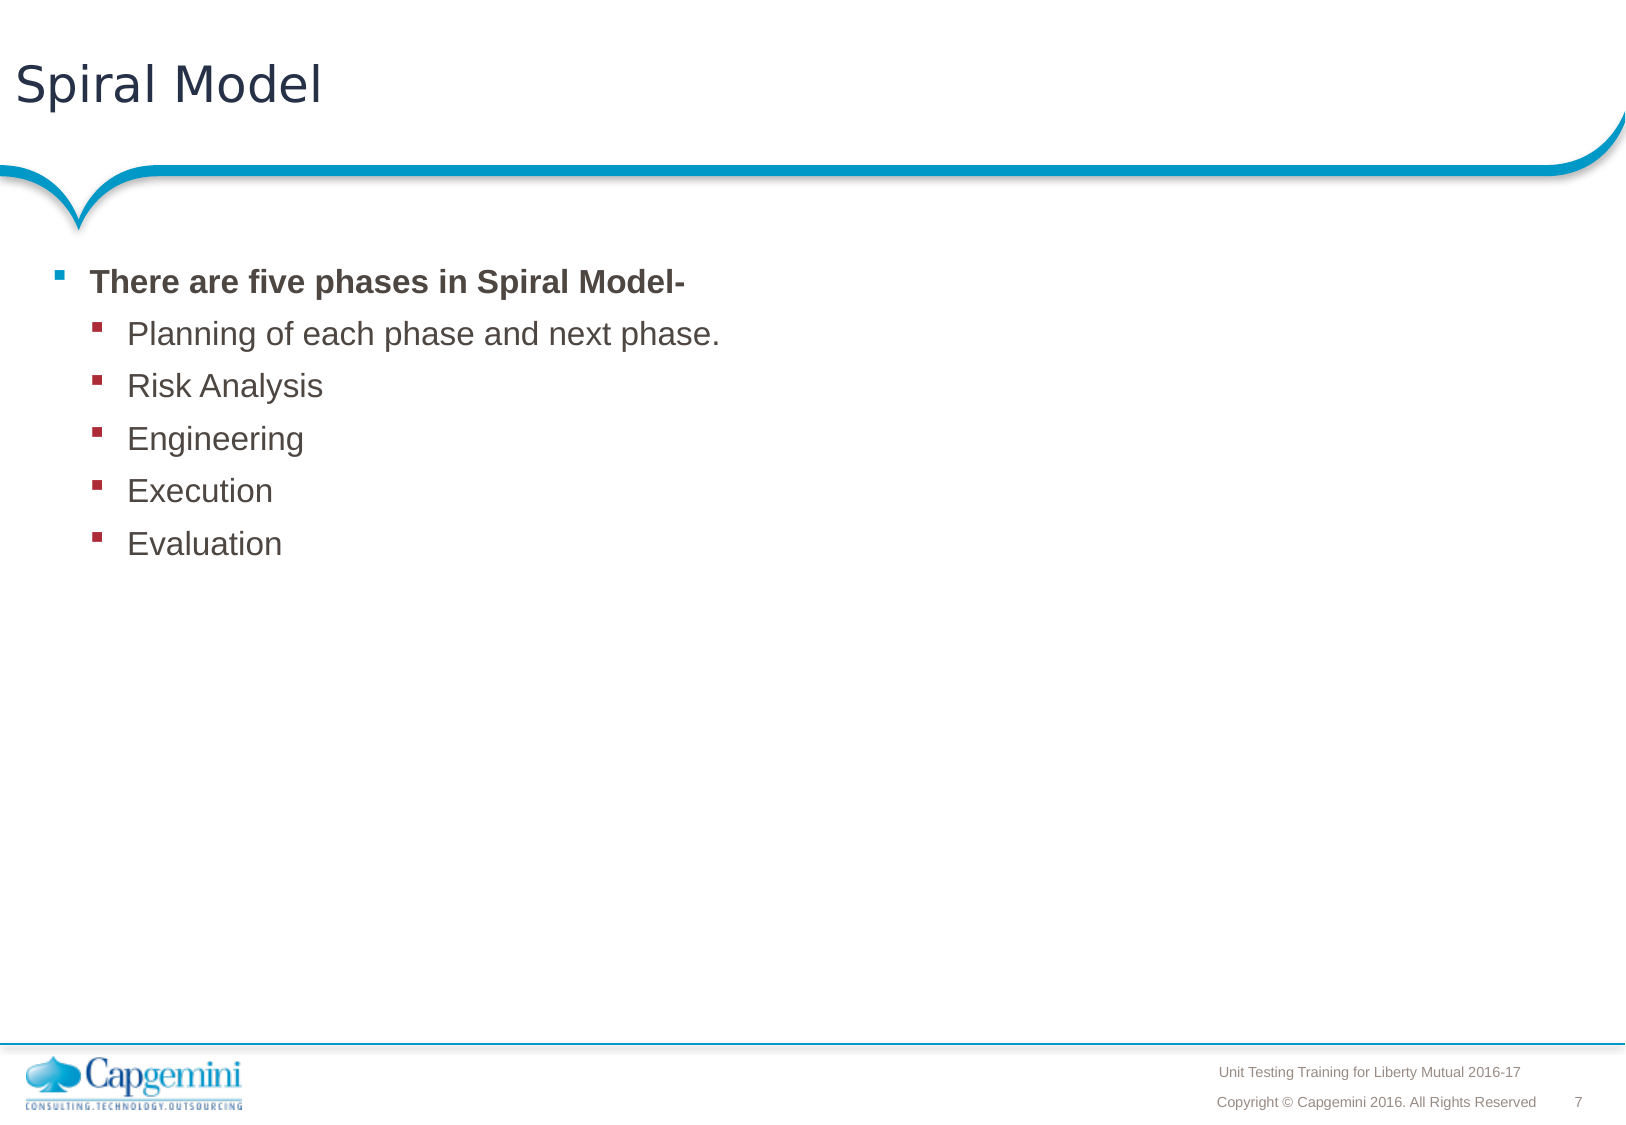

# Spiral Model
There are five phases in Spiral Model-
Planning of each phase and next phase.
Risk Analysis
Engineering
Execution
Evaluation